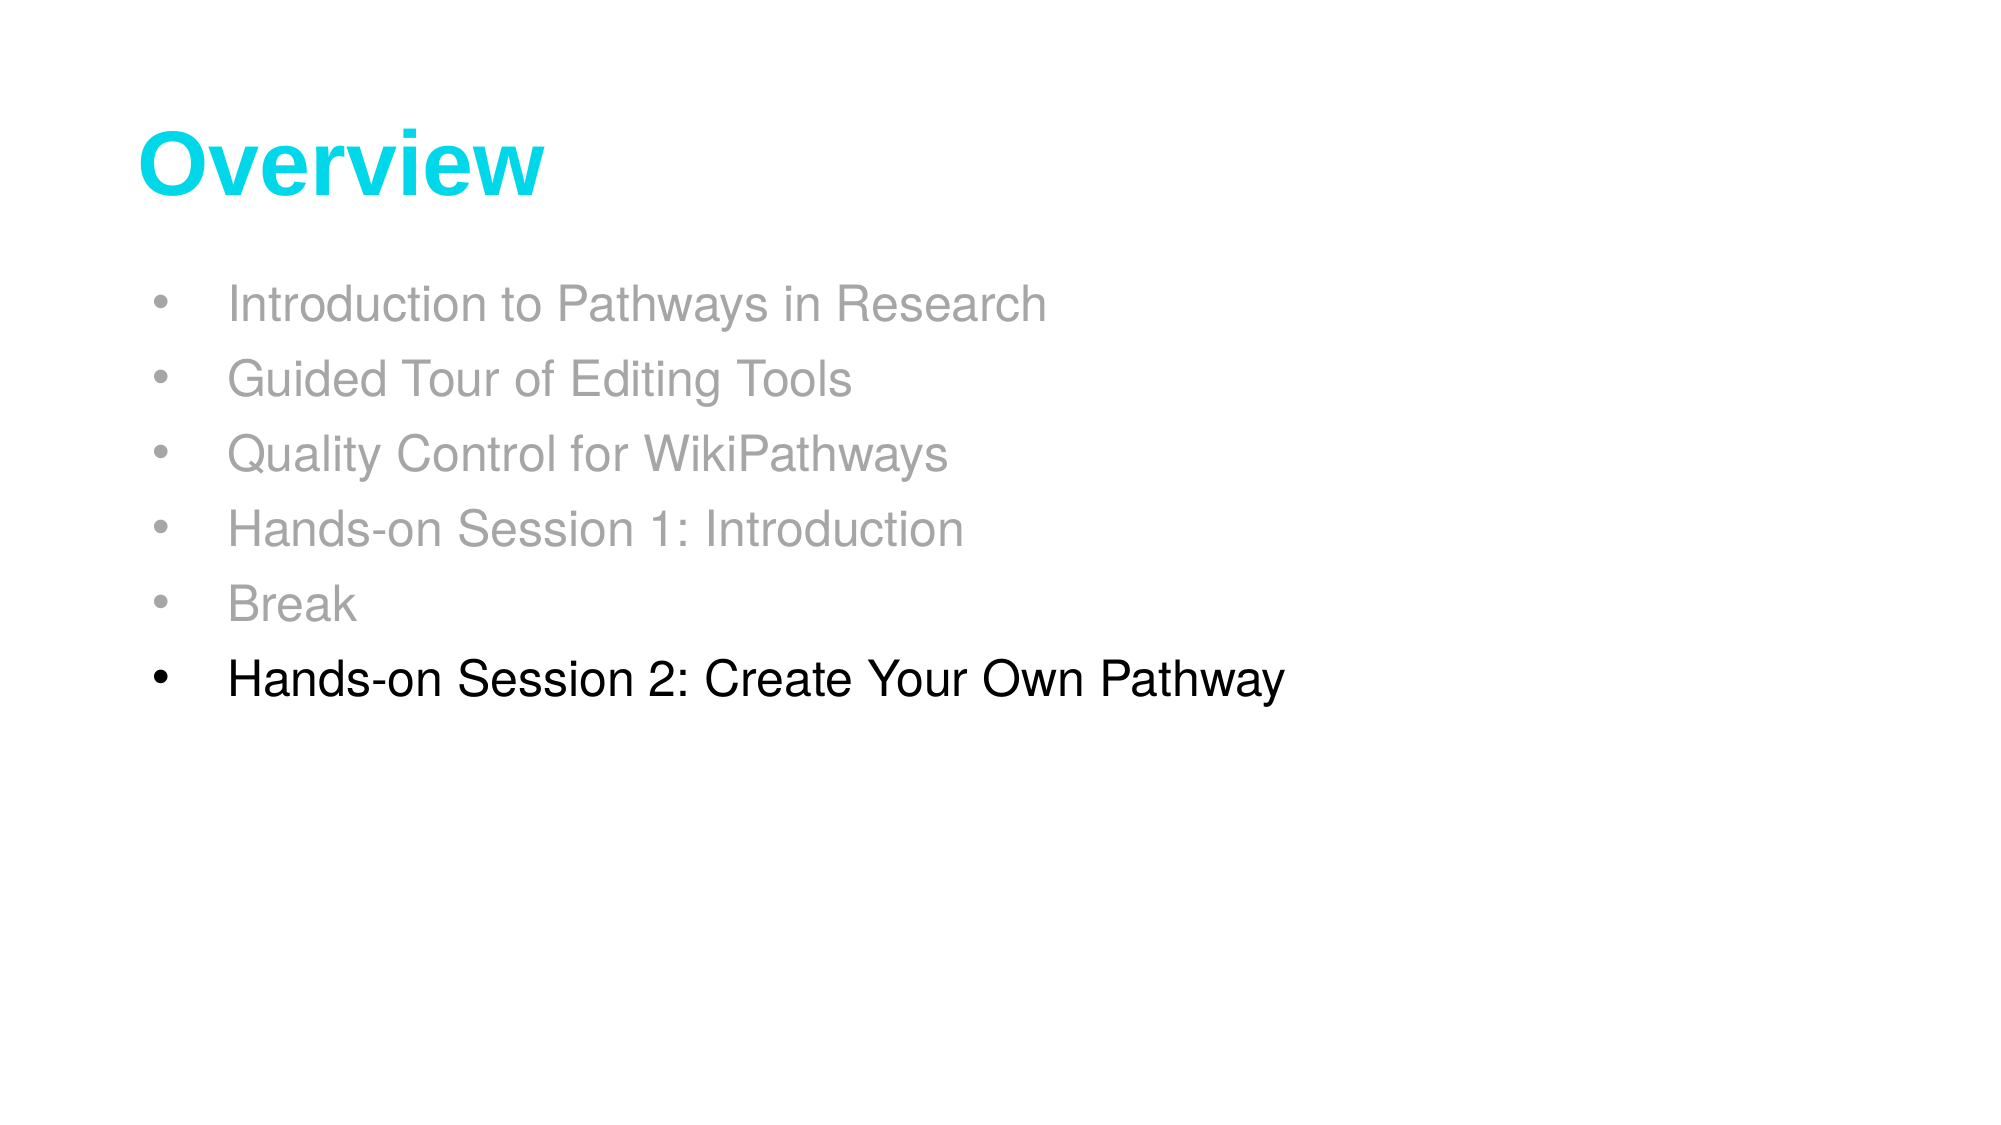

# Overview
Introduction to Pathways in Research
Guided Tour of Editing Tools
Quality Control for WikiPathways
Hands-on Session 1: Introduction
Break
Hands-on Session 2: Create Your Own Pathway